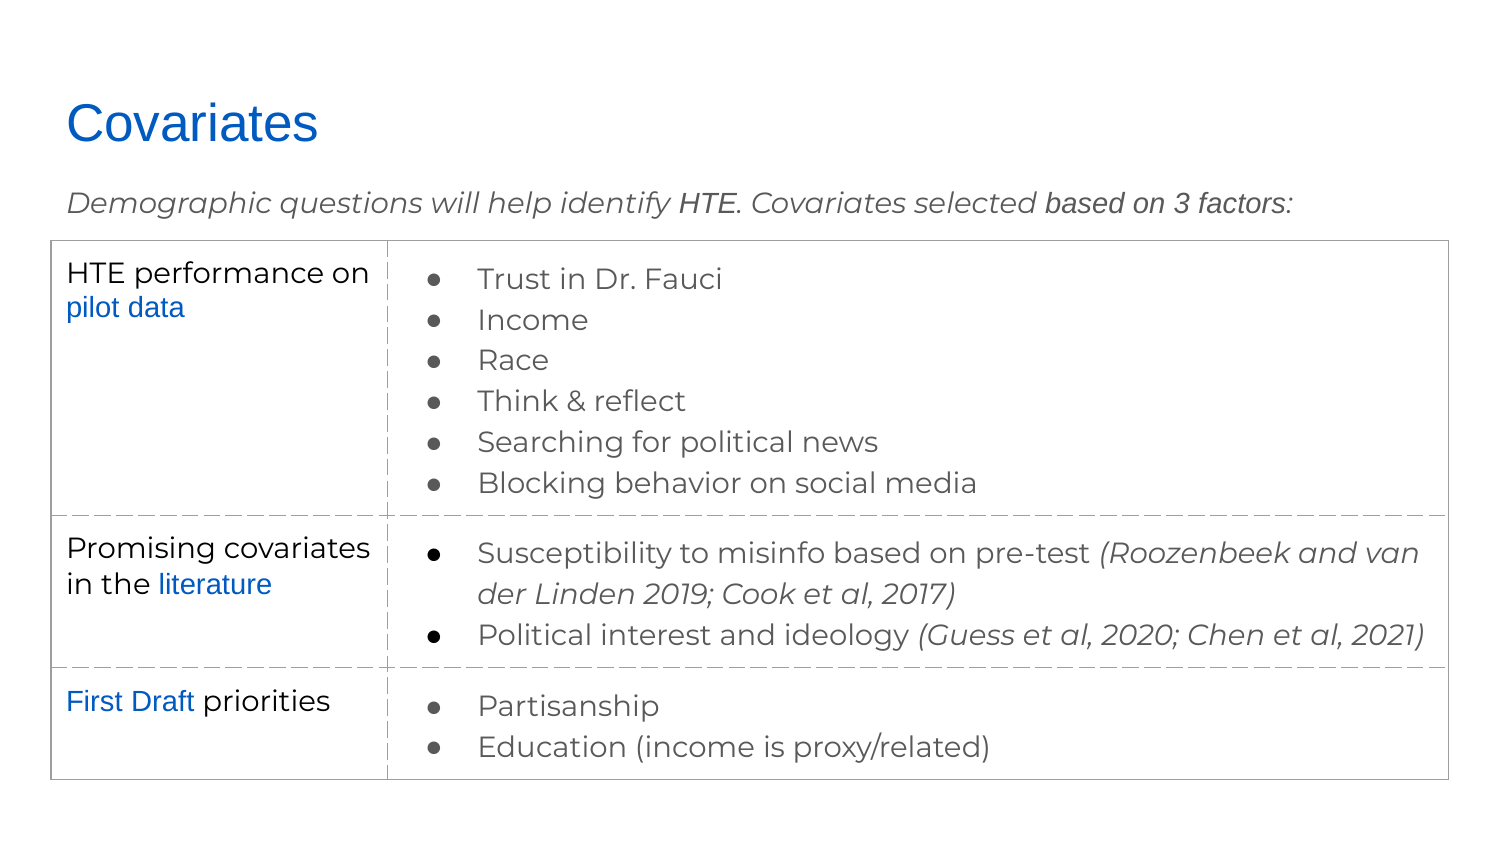

# Covariates
Demographic questions will help identify HTE. Covariates selected based on 3 factors:
| HTE performance on pilot data | Trust in Dr. Fauci Income Race Think & reflect Searching for political news Blocking behavior on social media |
| --- | --- |
| Promising covariates in the literature | Susceptibility to misinfo based on pre-test (Roozenbeek and van der Linden 2019; Cook et al, 2017) Political interest and ideology (Guess et al, 2020; Chen et al, 2021) |
| First Draft priorities | Partisanship Education (income is proxy/related) |